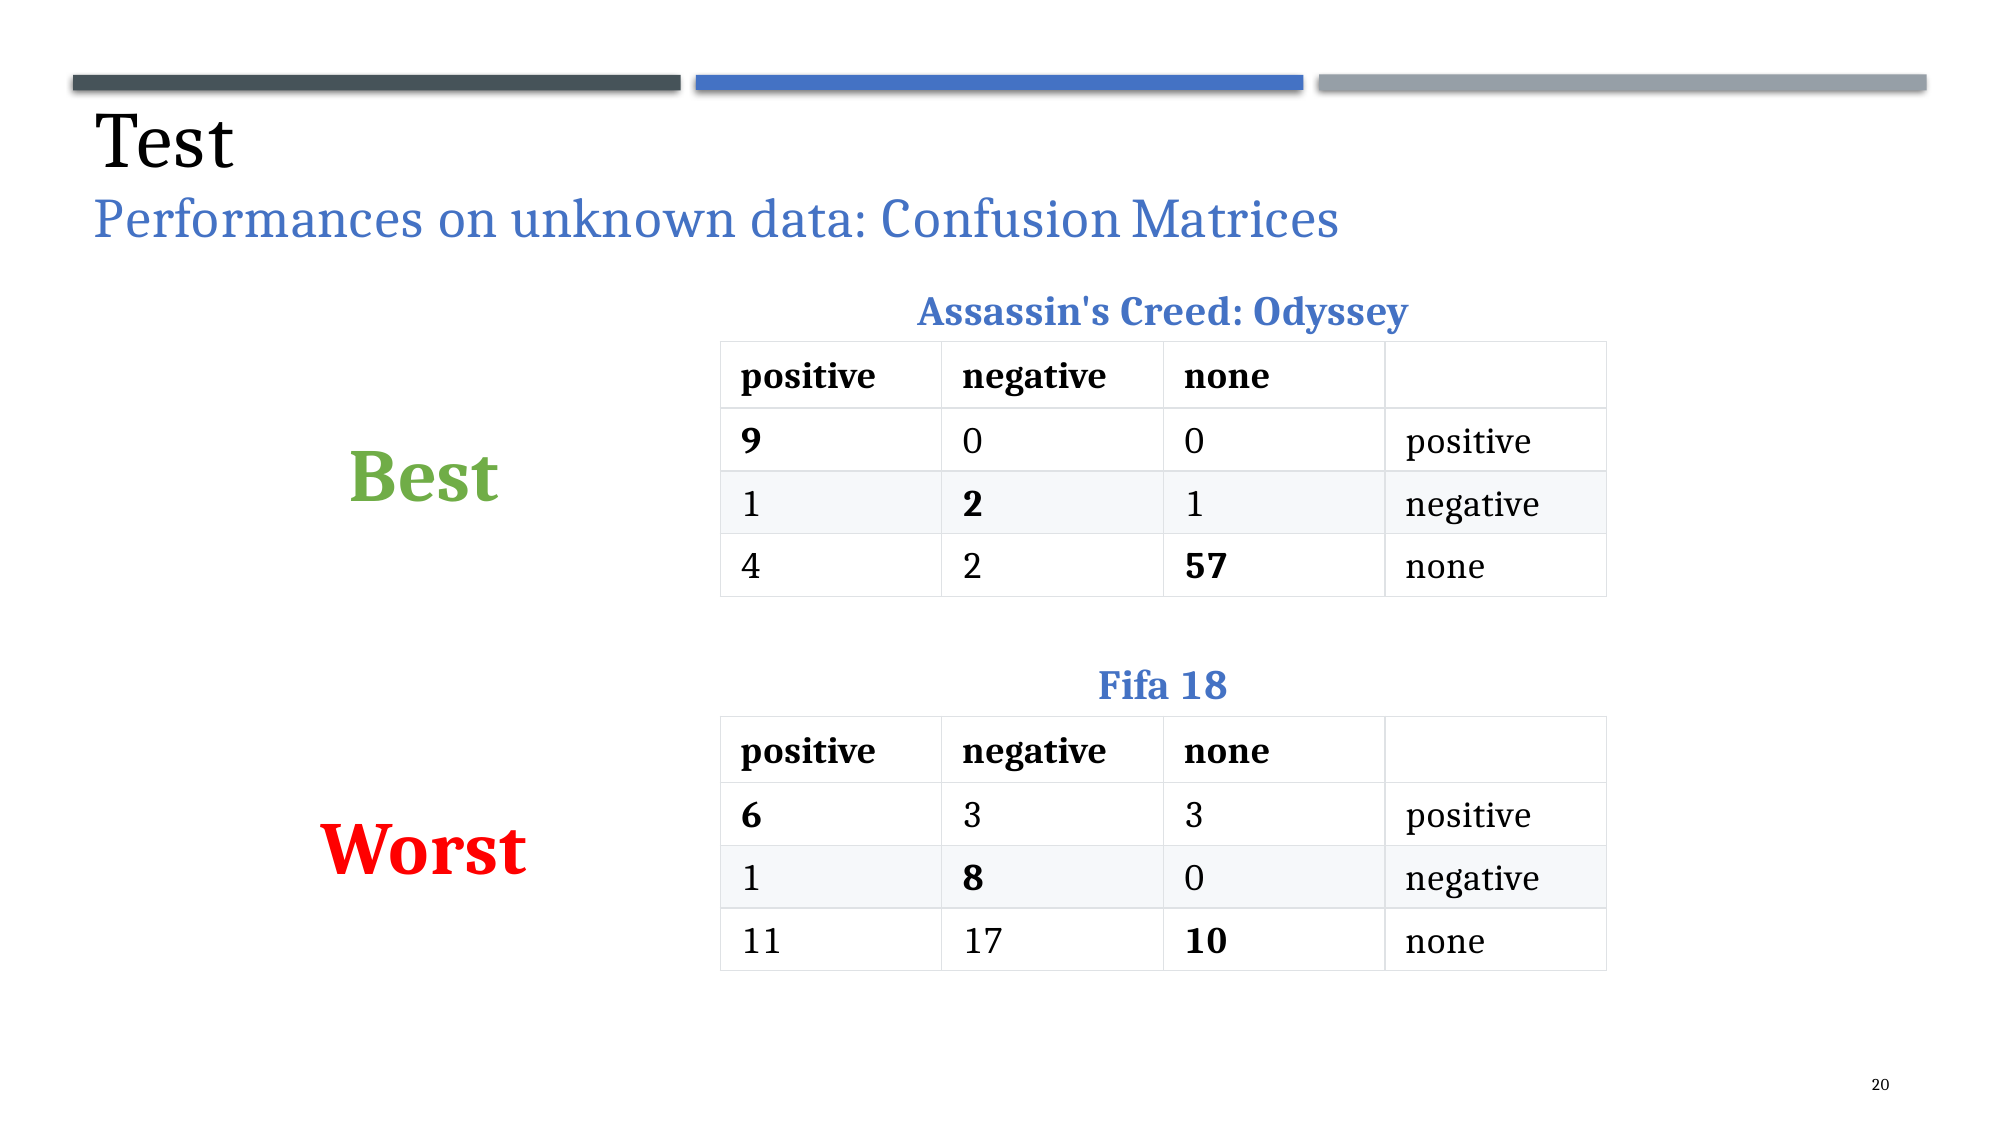

Test
Performances on unknown data: Confusion Matrices
Assassin's Creed: Odyssey
| positive | negative | none |  |
| --- | --- | --- | --- |
| 9 | 0 | 0 | positive |
| 1 | 2 | 1 | negative |
| 4 | 2 | 57 | none |
Best
Fifa 18
| positive | negative | none |  |
| --- | --- | --- | --- |
| 6 | 3 | 3 | positive |
| 1 | 8 | 0 | negative |
| 11 | 17 | 10 | none |
Worst
20